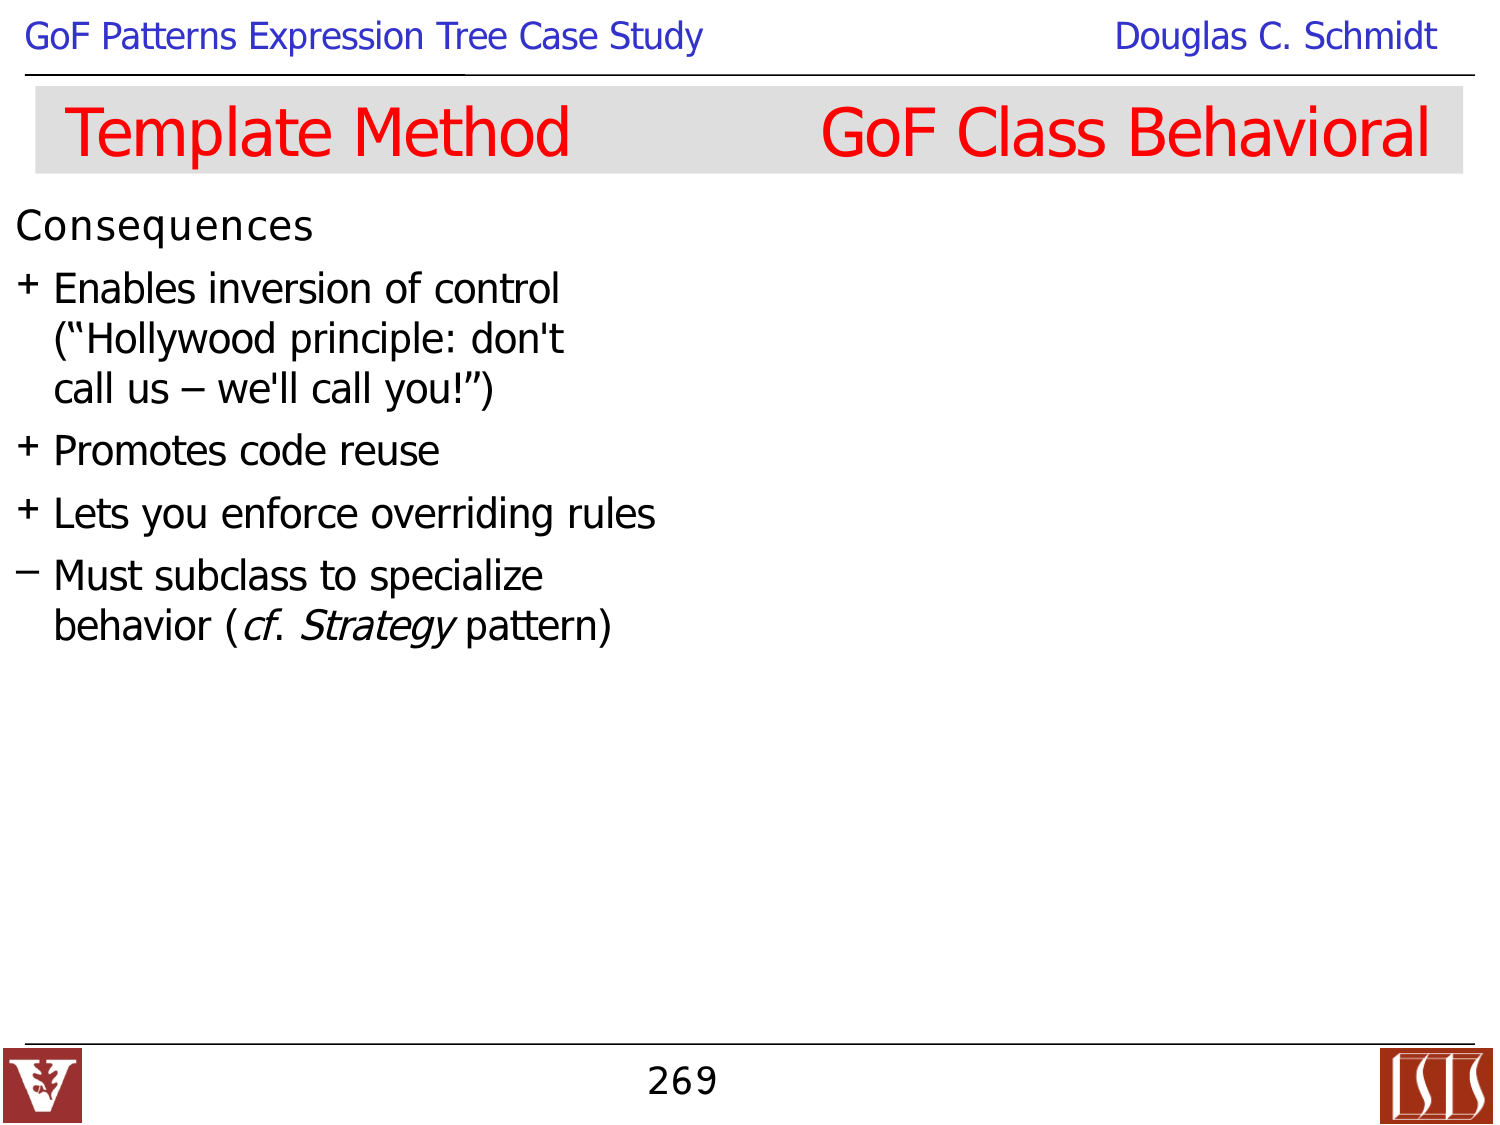

# Template Method            GoF Class Behavioral
Consequences
Enables inversion of control
(“Hollywood principle: don't
call us – we'll call you!”)
Promotes code reuse
Lets you enforce overriding rules
Must subclass to specialize
behavior (cf. Strategy pattern)